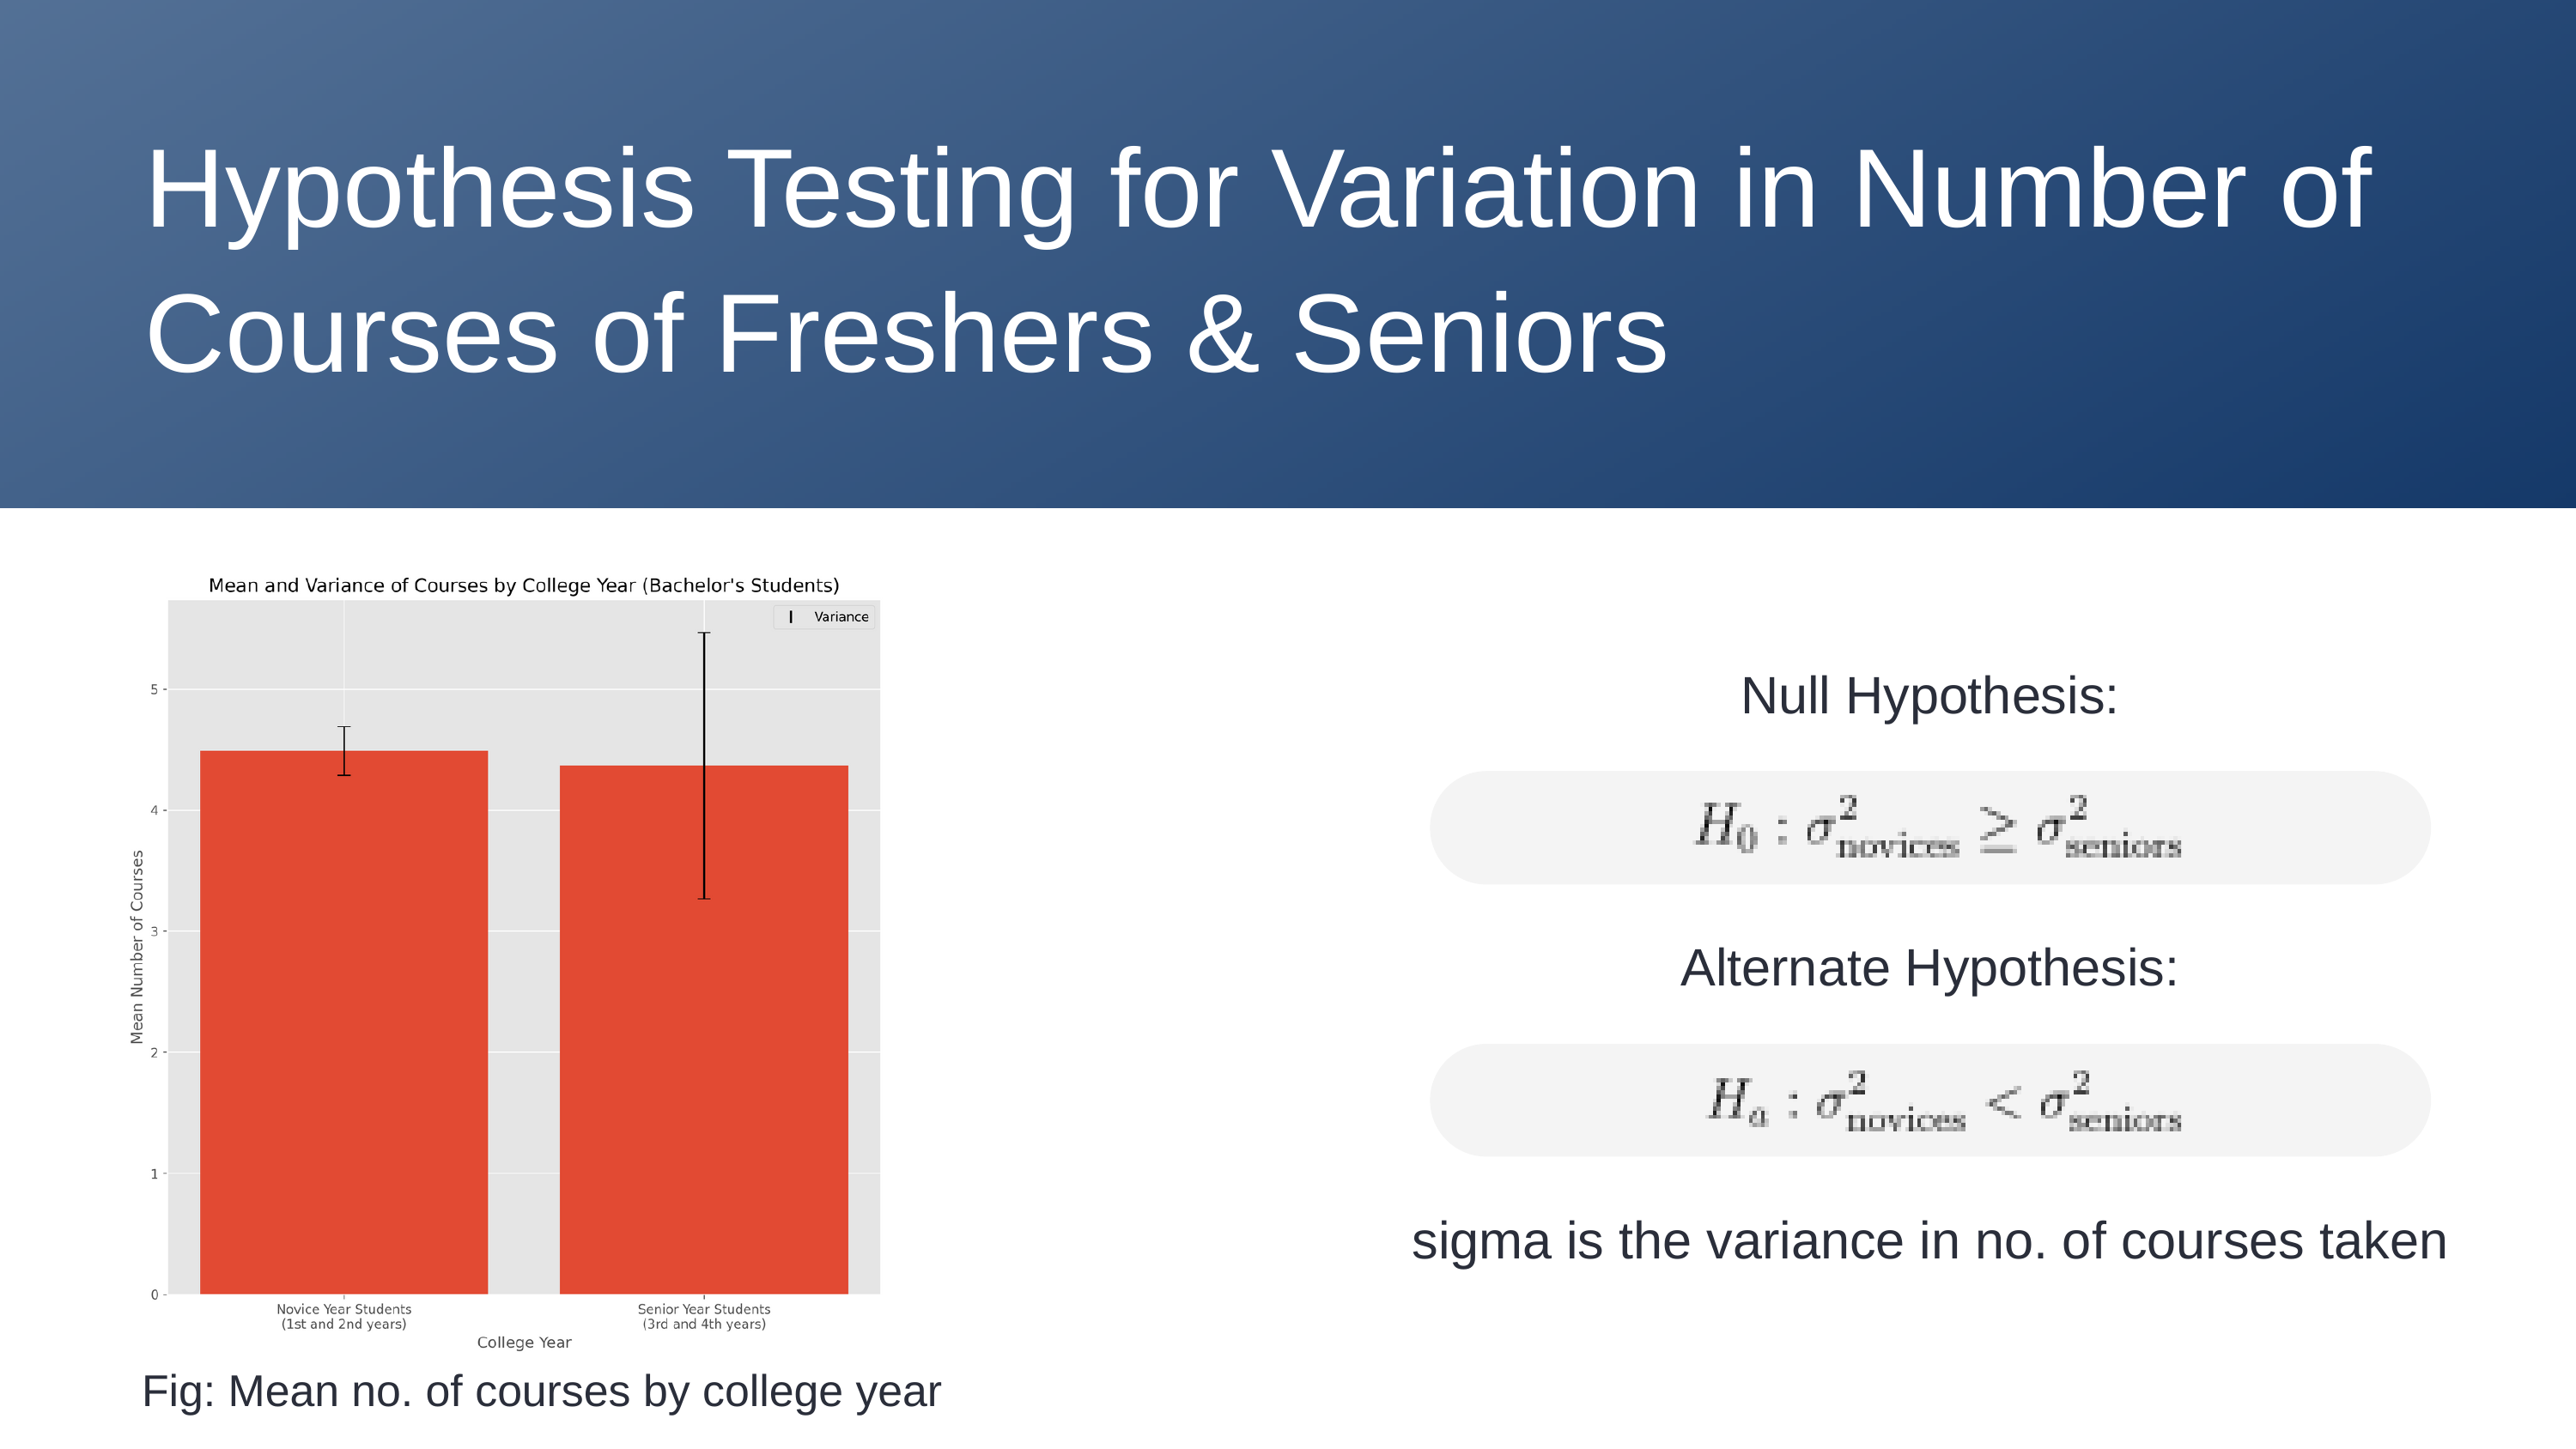

Hypothesis Testing for Variation in Number of Courses of Freshers & Seniors

Null Hypothesis:

Alternate Hypothesis:

sigma is the variance in no. of courses taken
Fig: Mean no. of courses by college year